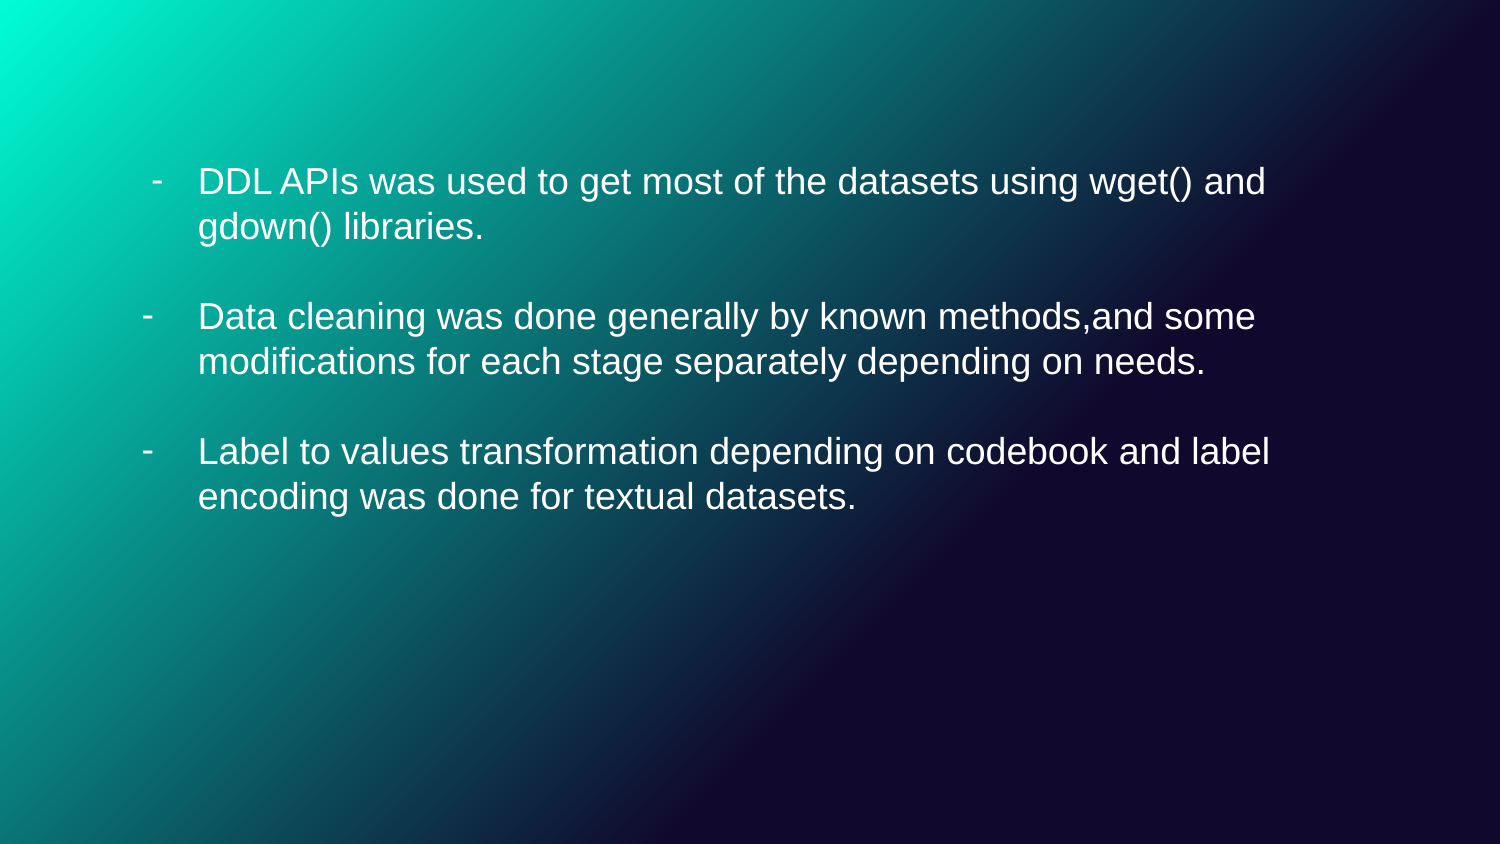

DDL APIs was used to get most of the datasets using wget() and gdown() libraries.

Data cleaning was done generally by known methods,and some modifications for each stage separately depending on needs.

Label to values transformation depending on codebook and label encoding was done for textual datasets.